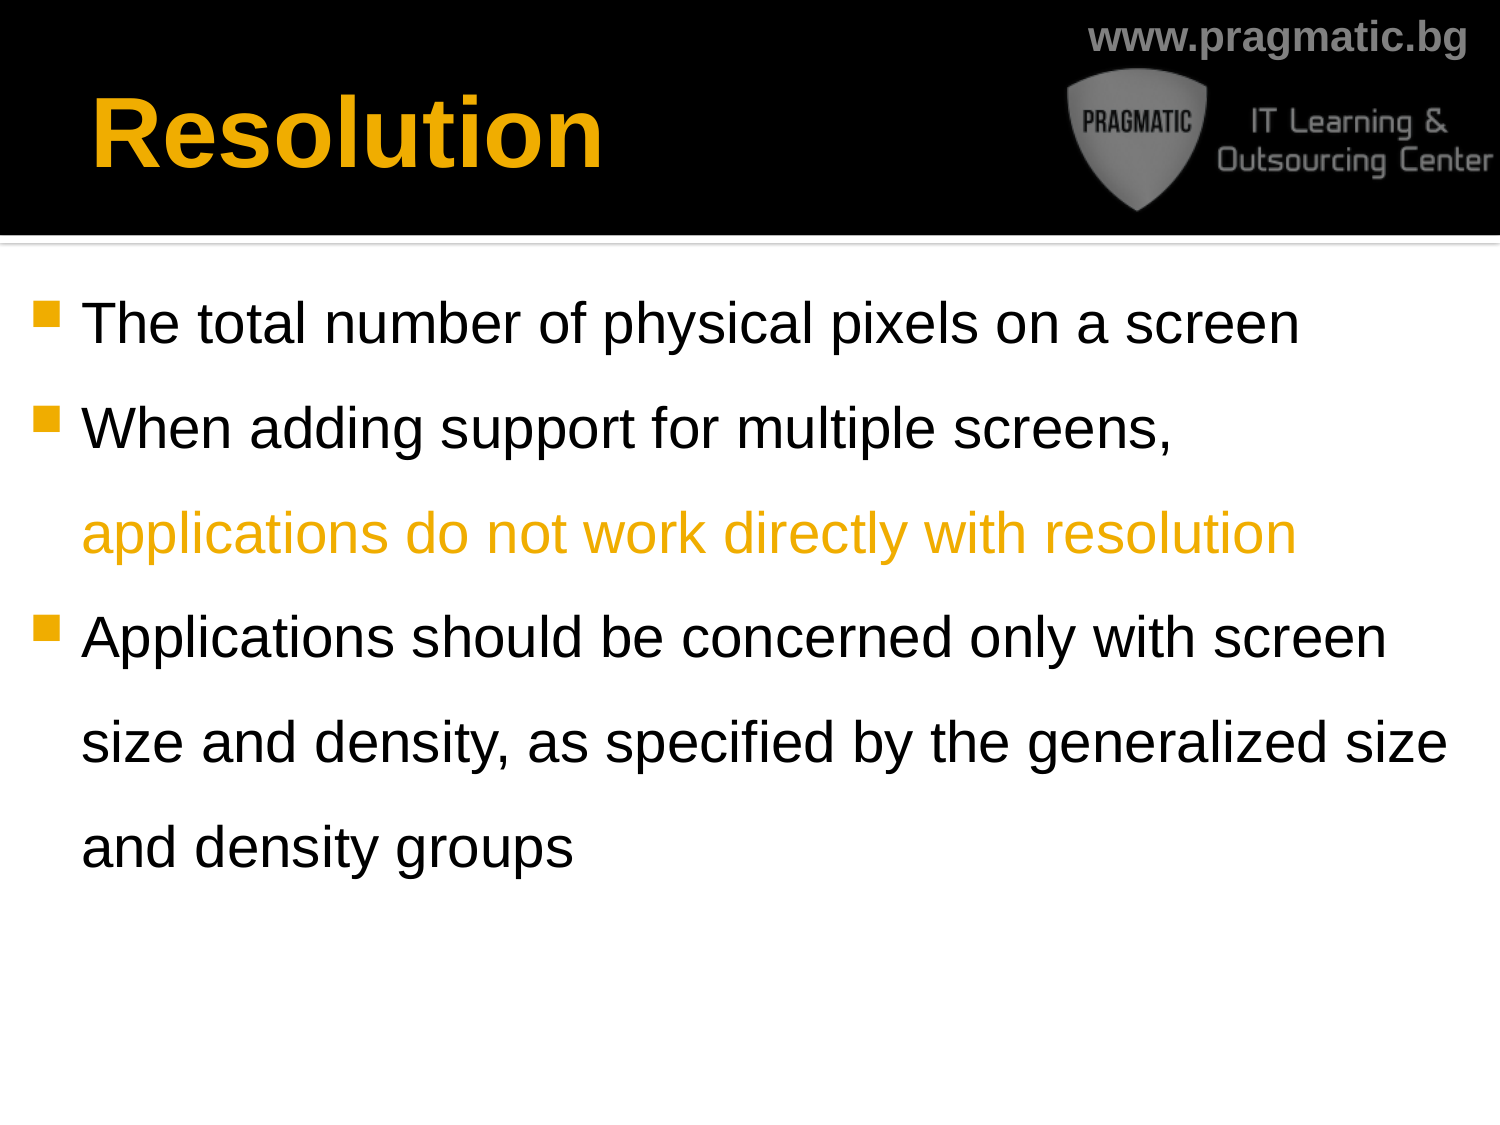

# Resolution
The total number of physical pixels on a screen
When adding support for multiple screens, applications do not work directly with resolution
Applications should be concerned only with screen size and density, as specified by the generalized size and density groups